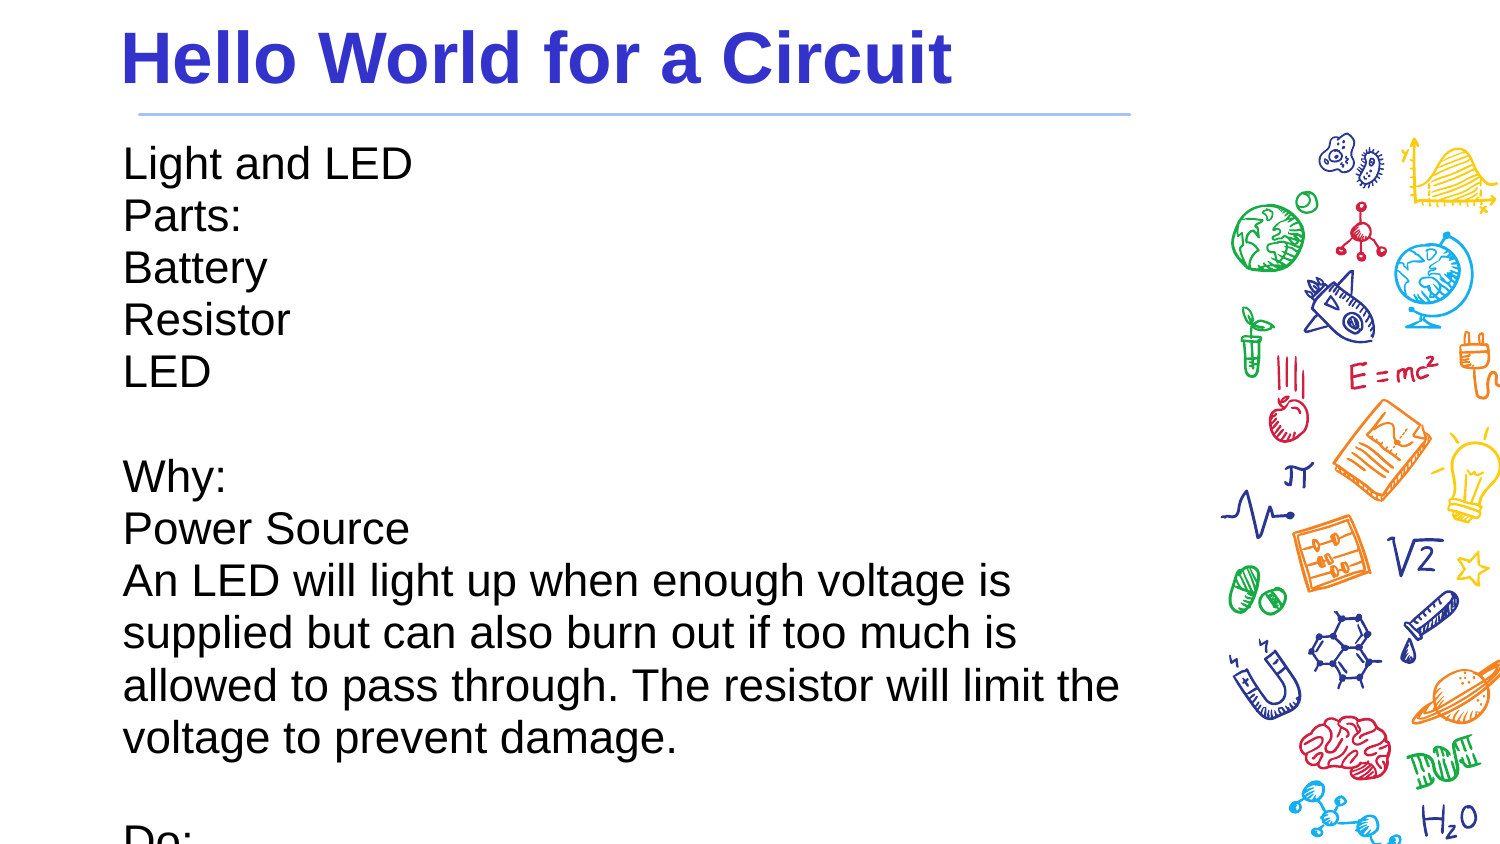

# Hello World for a Circuit
Light and LED
Parts:
Battery
Resistor
LED

Why:
Power Source
An LED will light up when enough voltage is supplied but can also burn out if too much is allowed to pass through. The resistor will limit the voltage to prevent damage.

Do:
Connect Battery, Resistor, LED